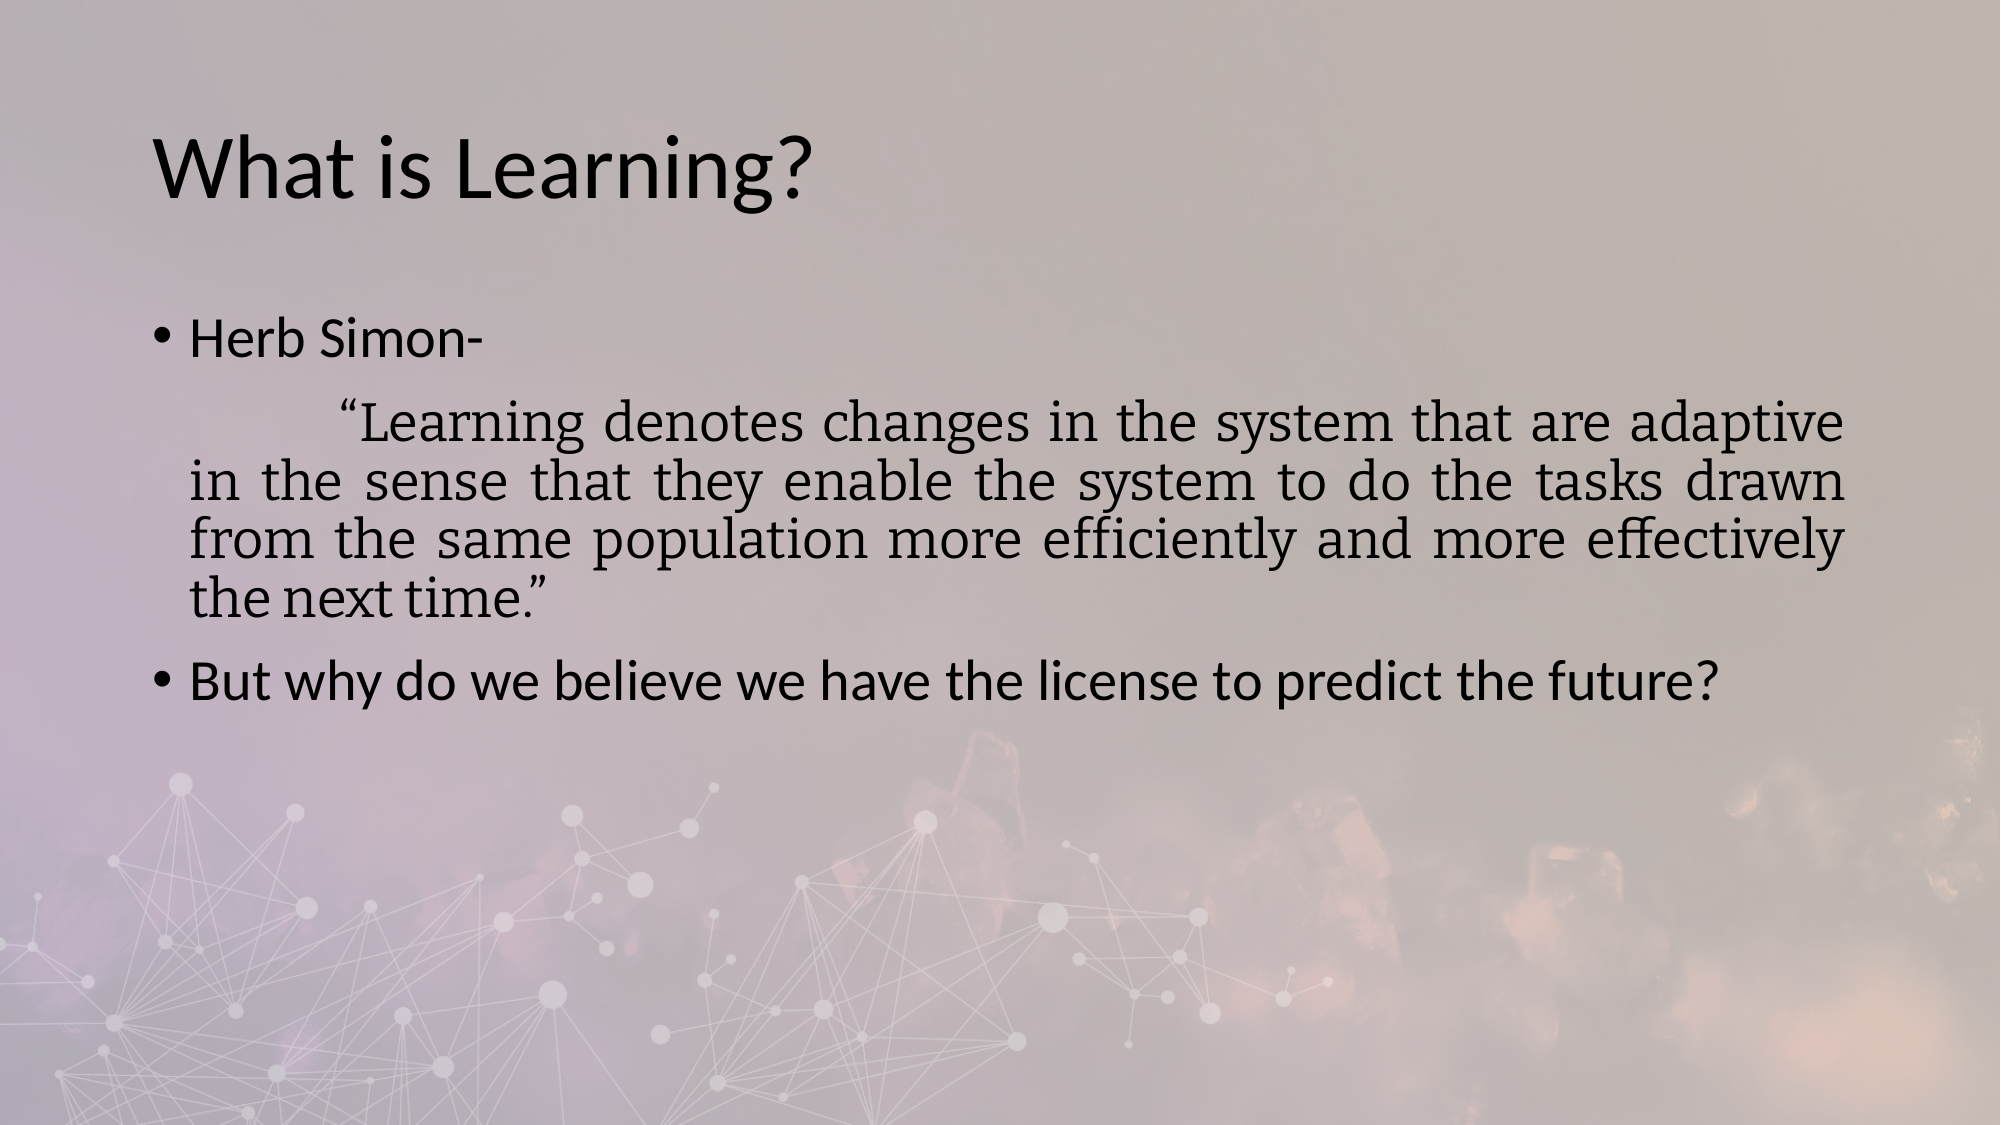

# What is Learning?
Herb Simon-
		“Learning denotes changes in the system that are adaptive in the sense that they enable the system to do the tasks drawn from the same population more efficiently and more effectively the next time.”
But why do we believe we have the license to predict the future?